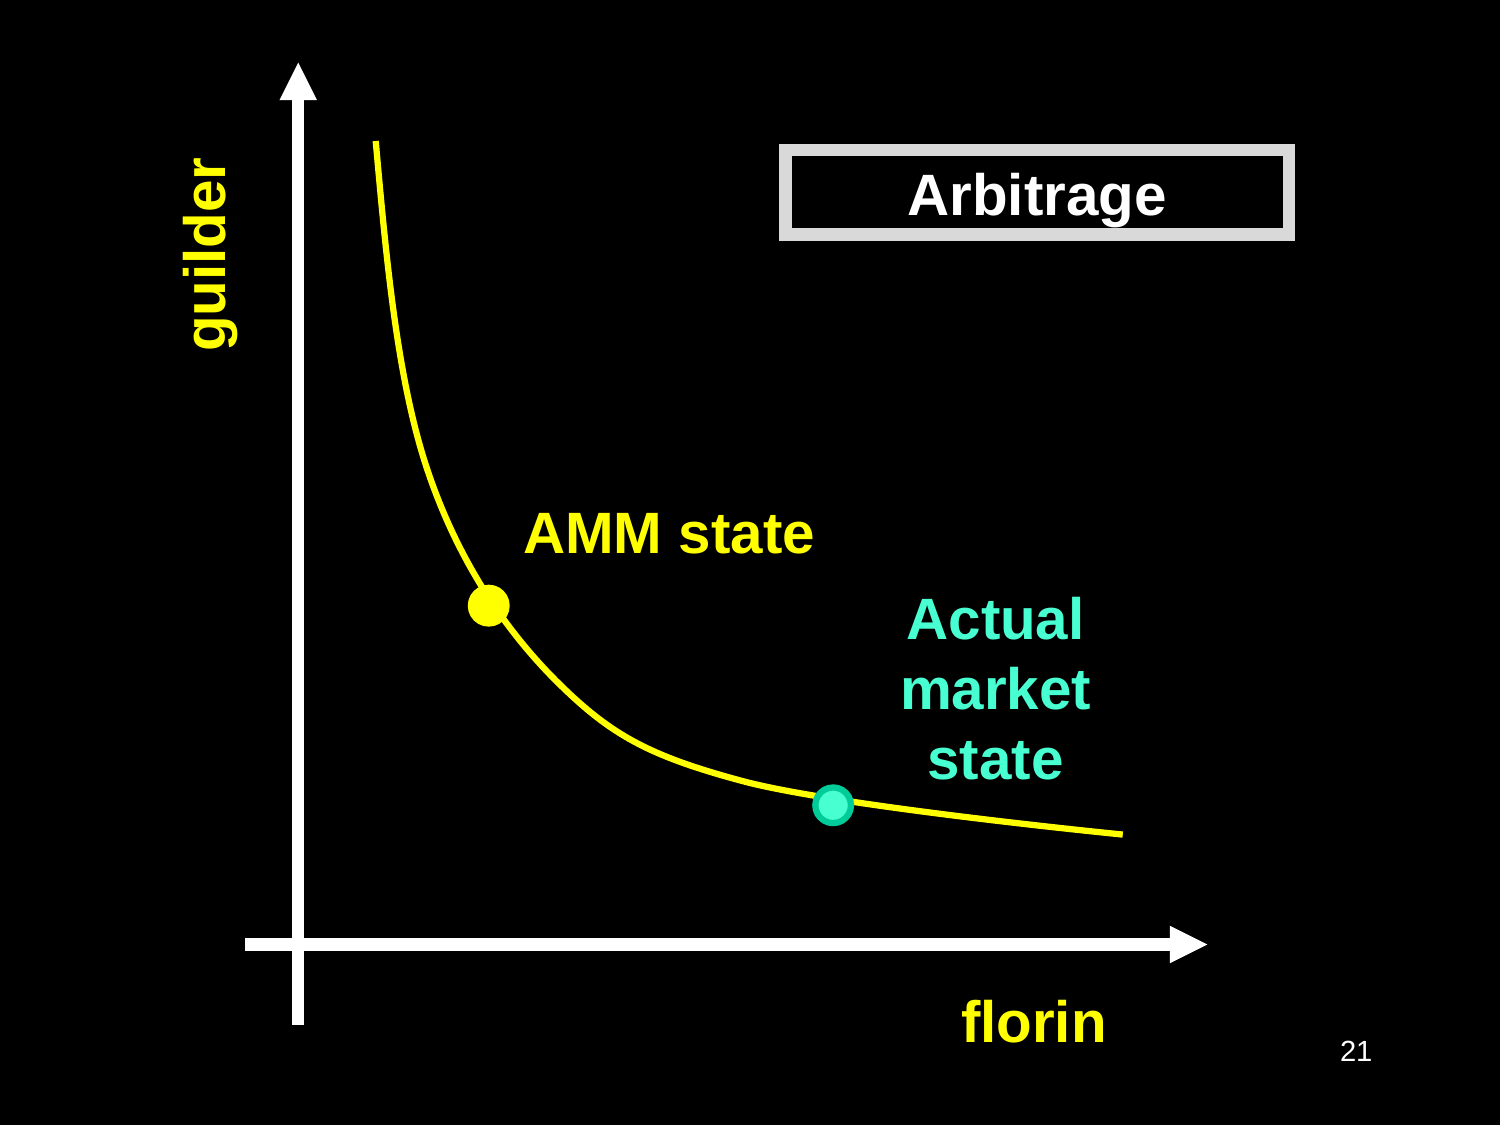

Arbitrage
guilder
AMM state
Actual market state

florin
21